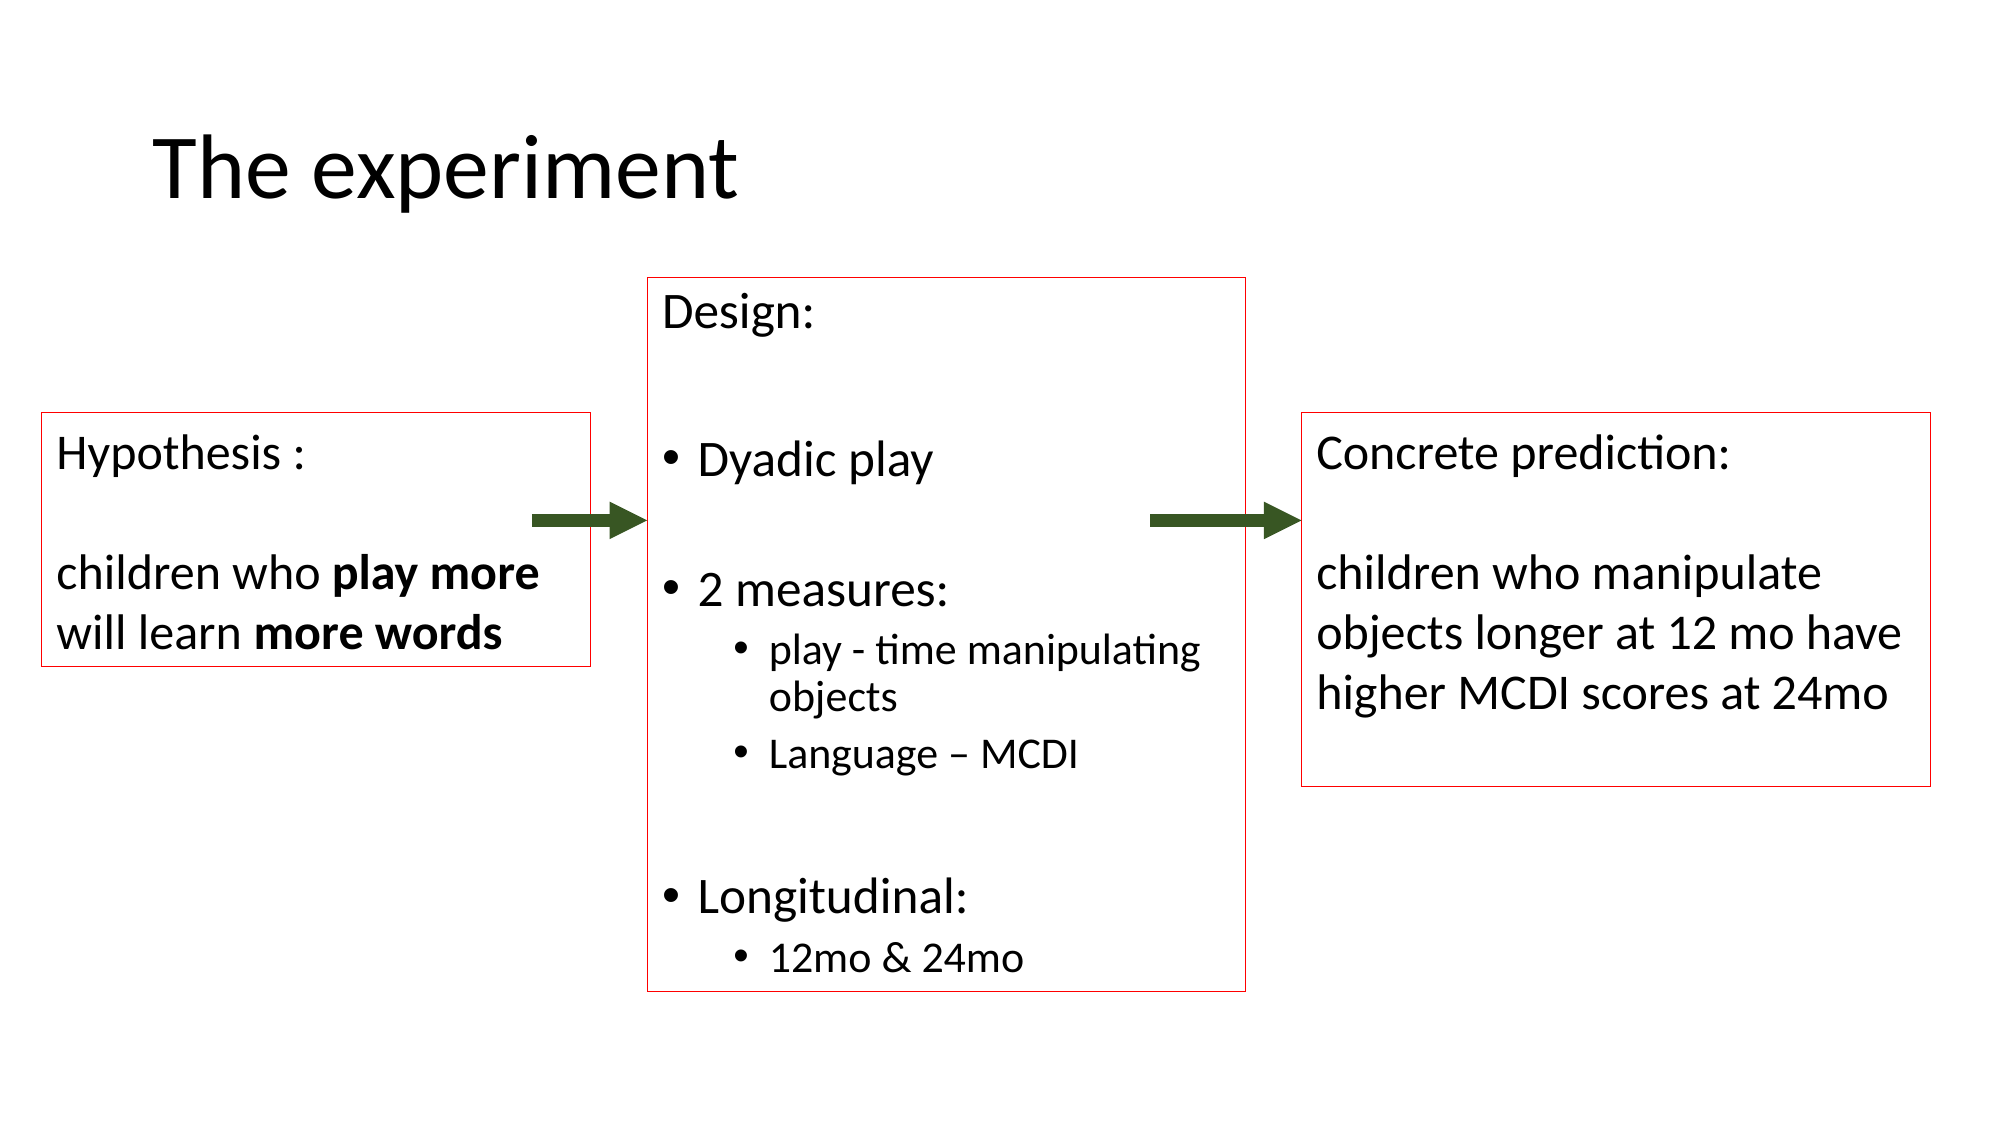

# The experiment
Design:

Dyadic play

2 measures:
play - time manipulating objects
Language – MCDI

Longitudinal:
12mo & 24mo

Hypothesis :

children who play more will learn more words
Concrete prediction:

children who manipulate objects longer at 12 mo have higher MCDI scores at 24mo